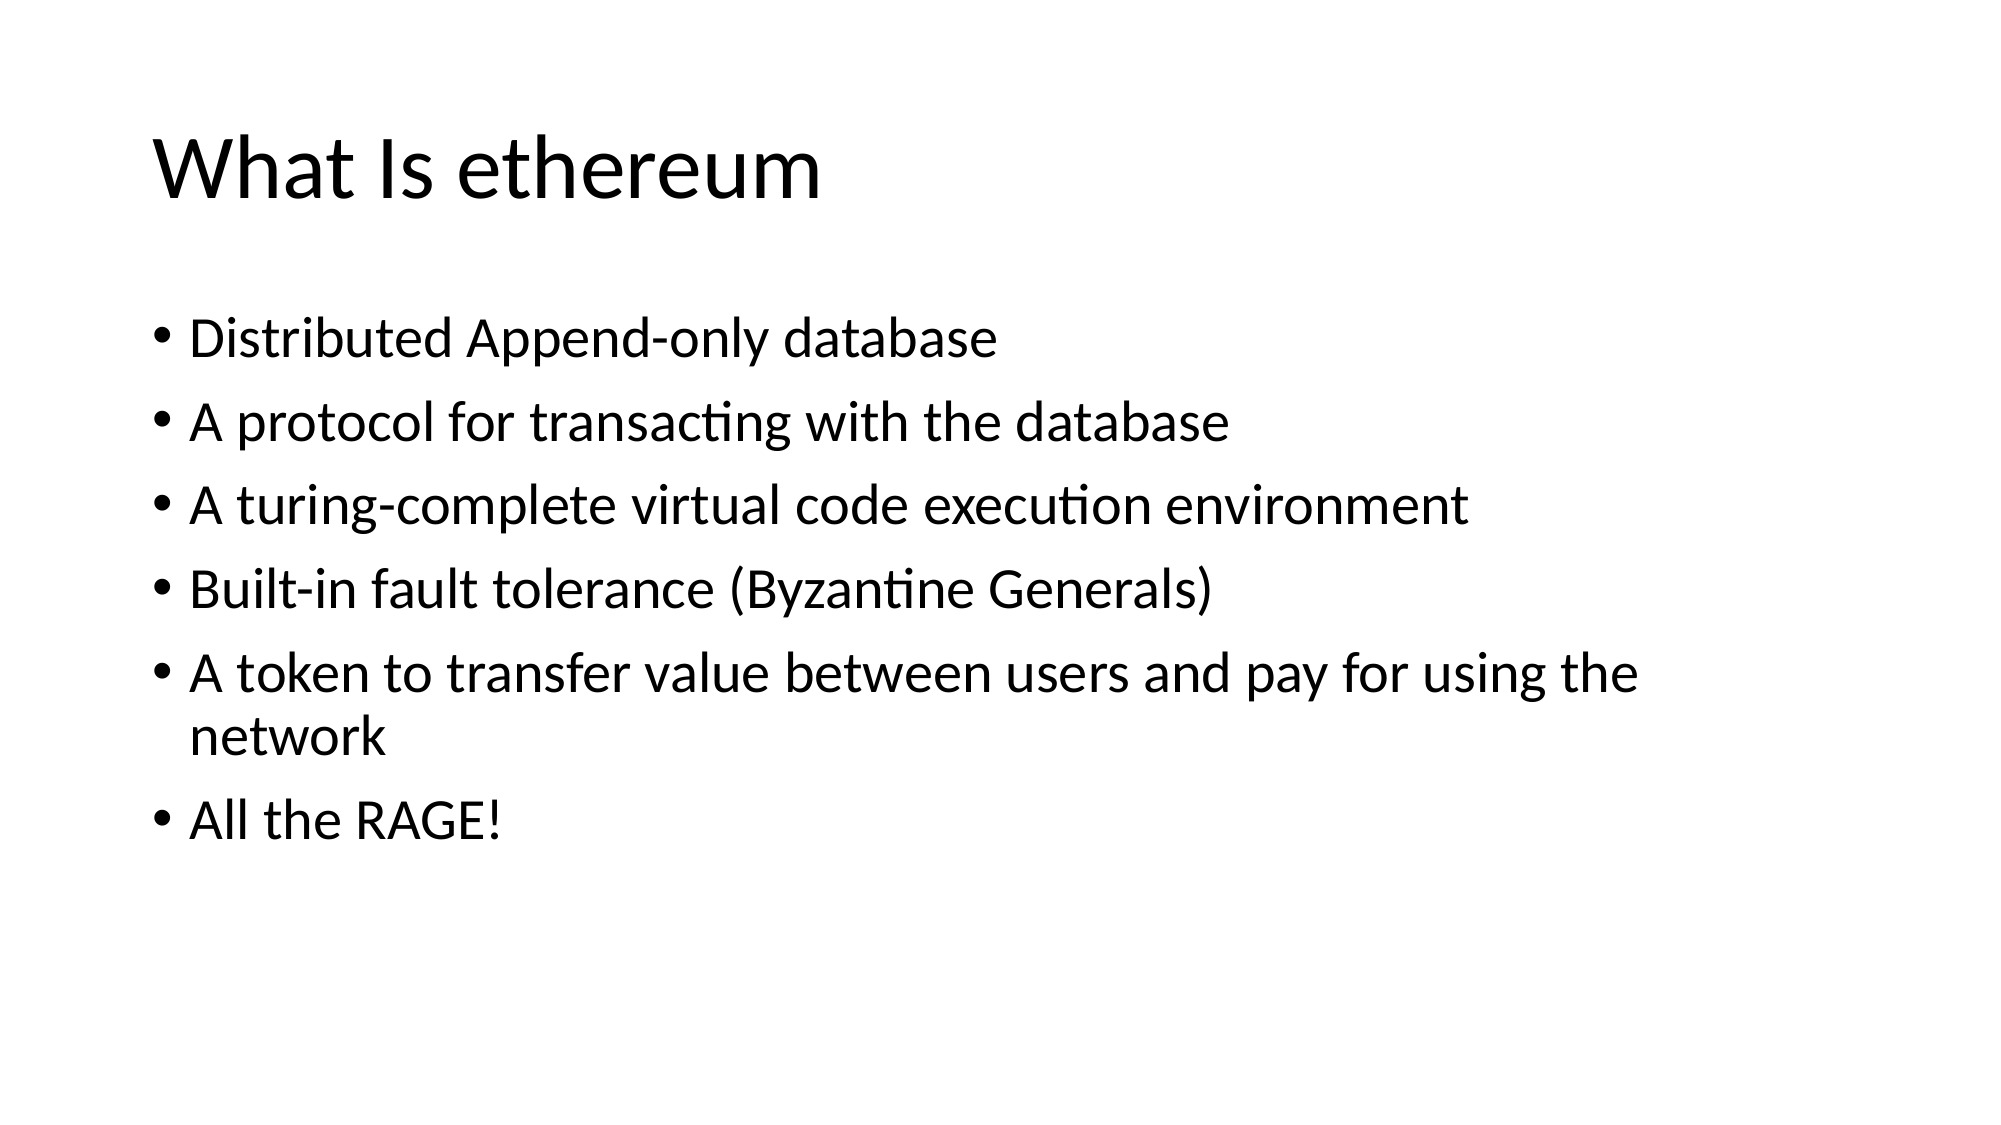

# What Is ethereum
Distributed Append-only database
A protocol for transacting with the database
A turing-complete virtual code execution environment
Built-in fault tolerance (Byzantine Generals)
A token to transfer value between users and pay for using the network
All the RAGE!